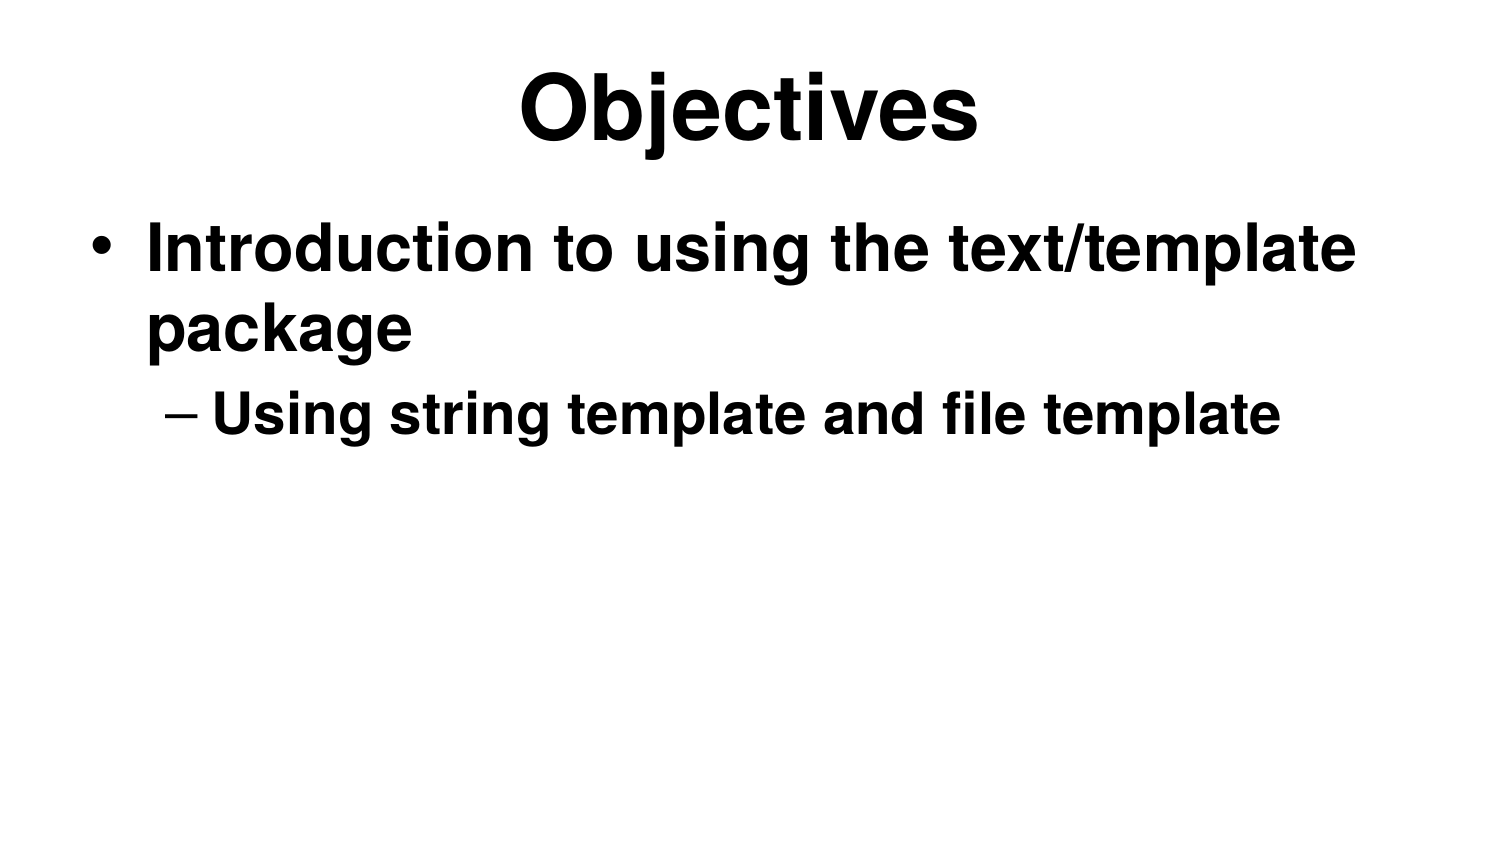

# Objectives
Introduction to using the text/template package
Using string template and file template